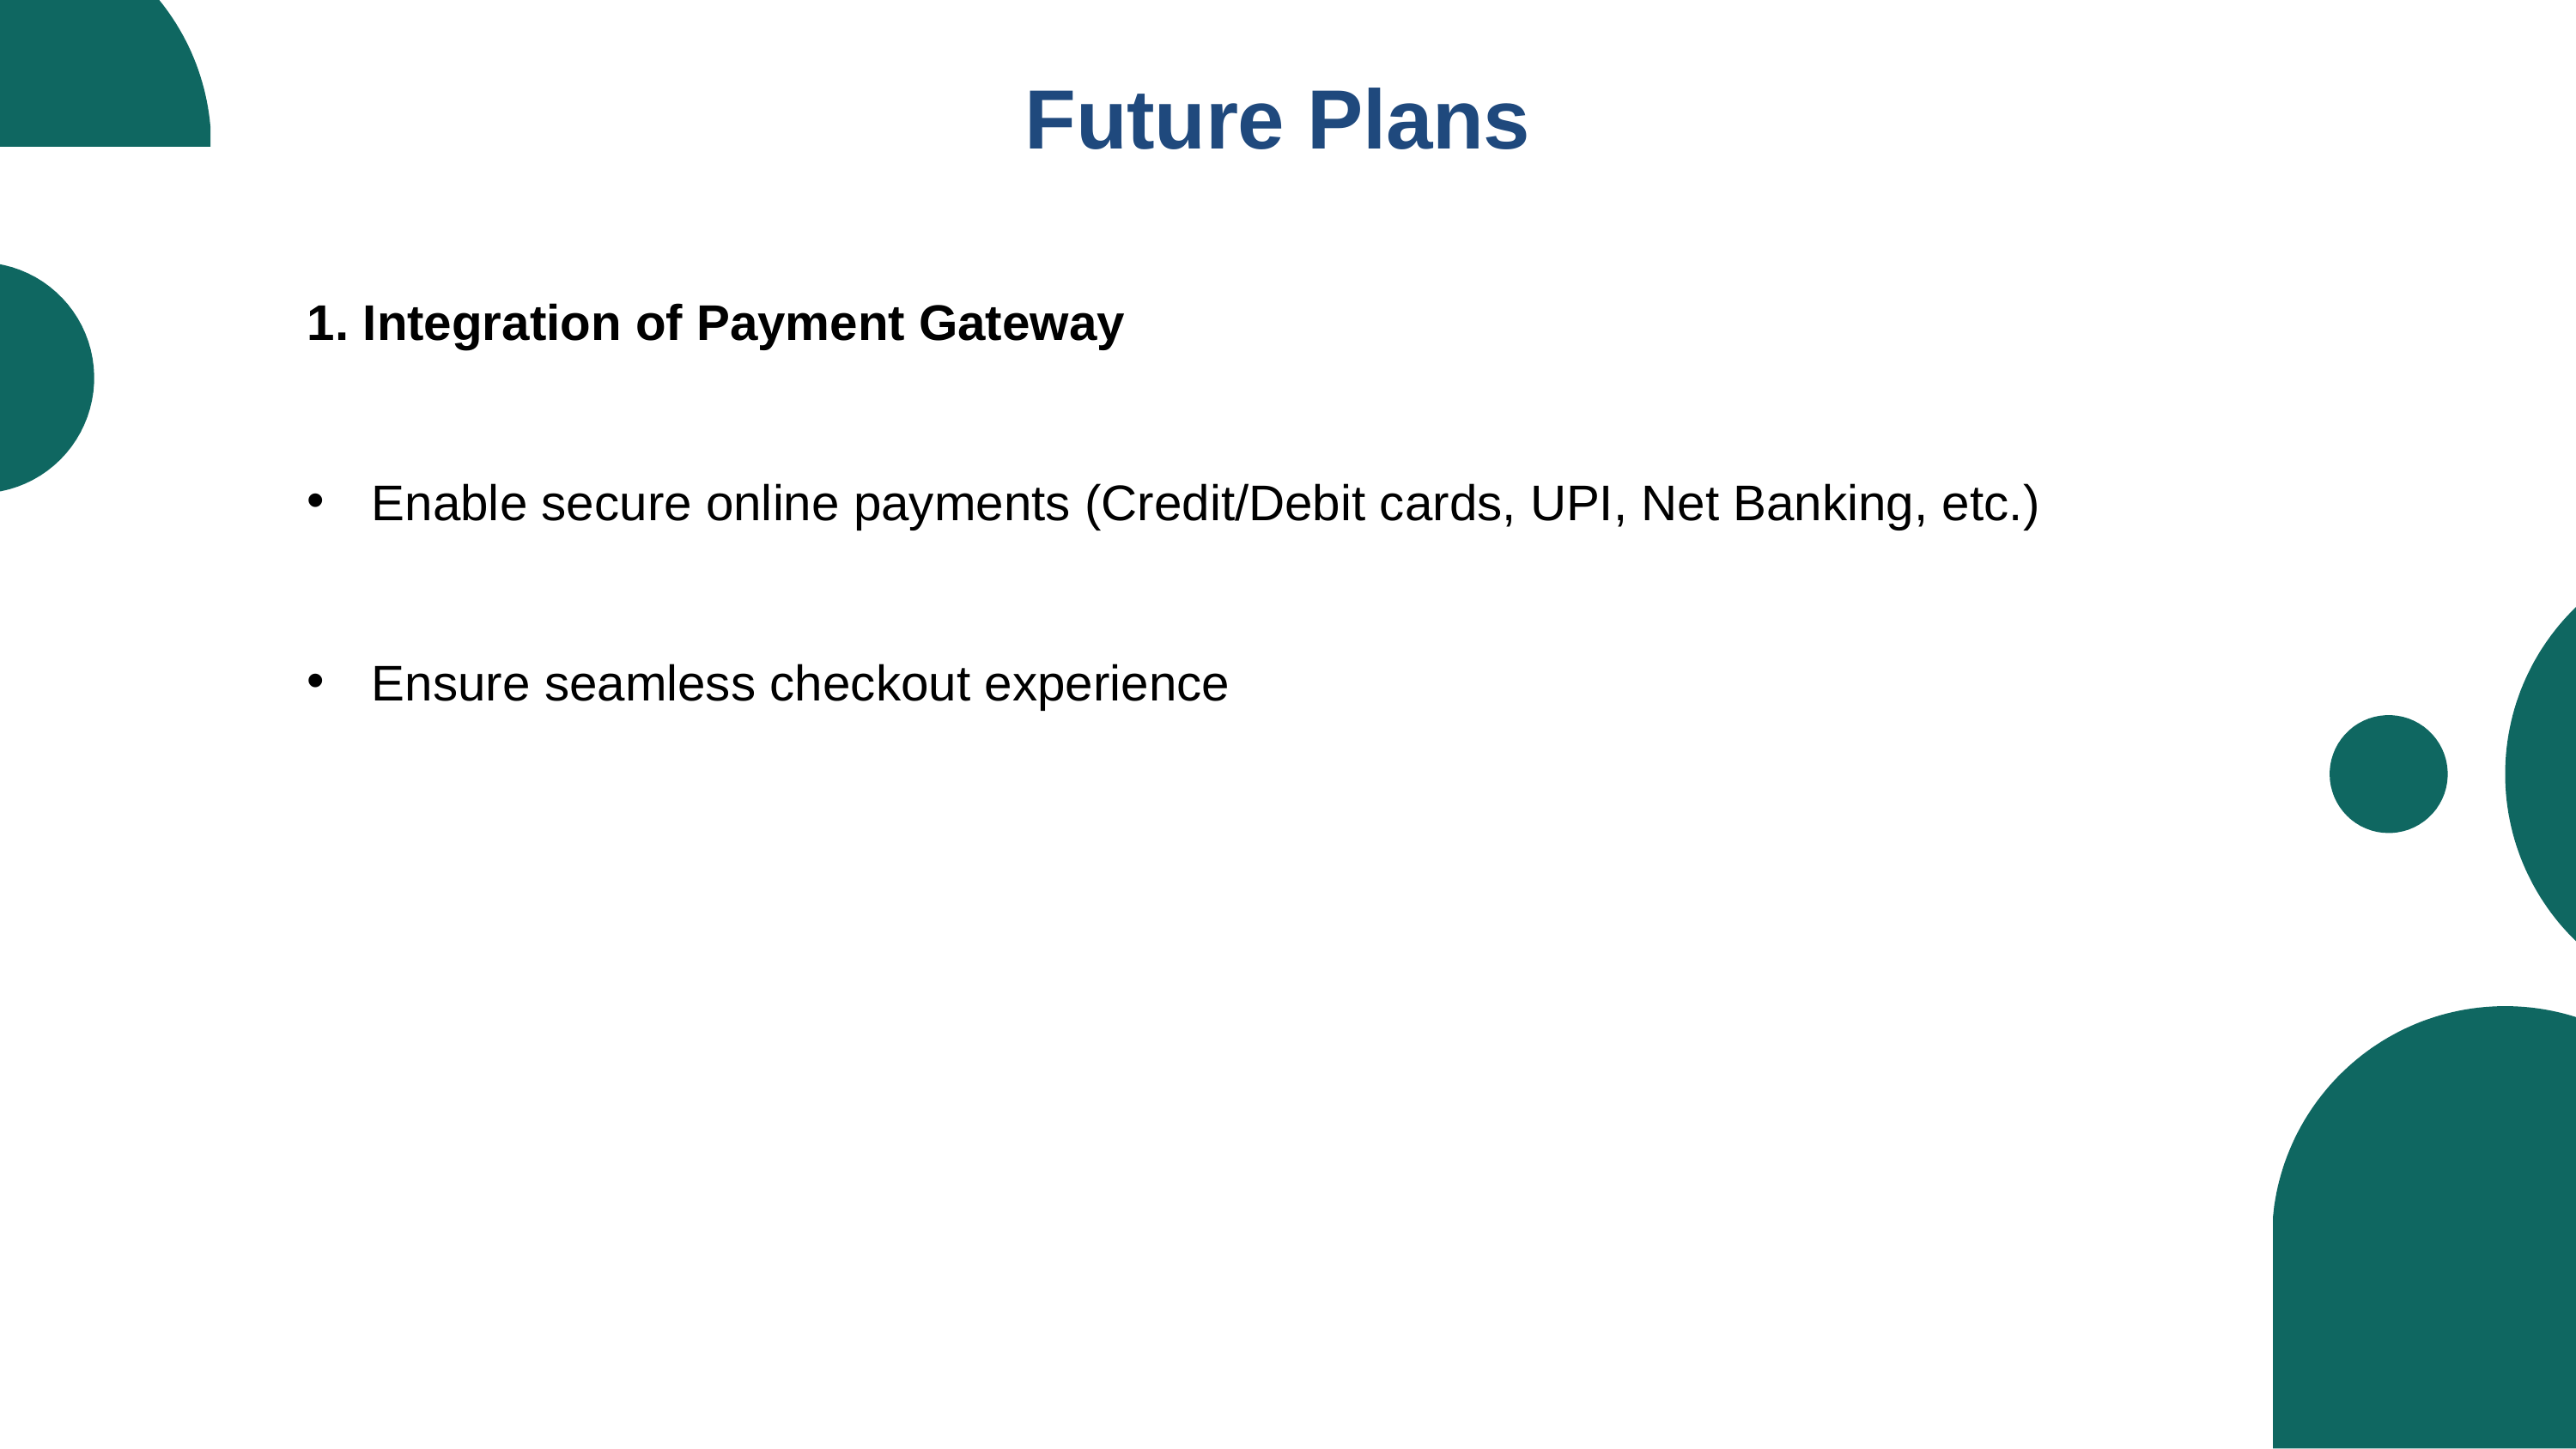

Future Plans

1. Integration of Payment Gateway

Enable secure online payments (Credit/Debit cards, UPI, Net Banking, etc.)

Ensure seamless checkout experience